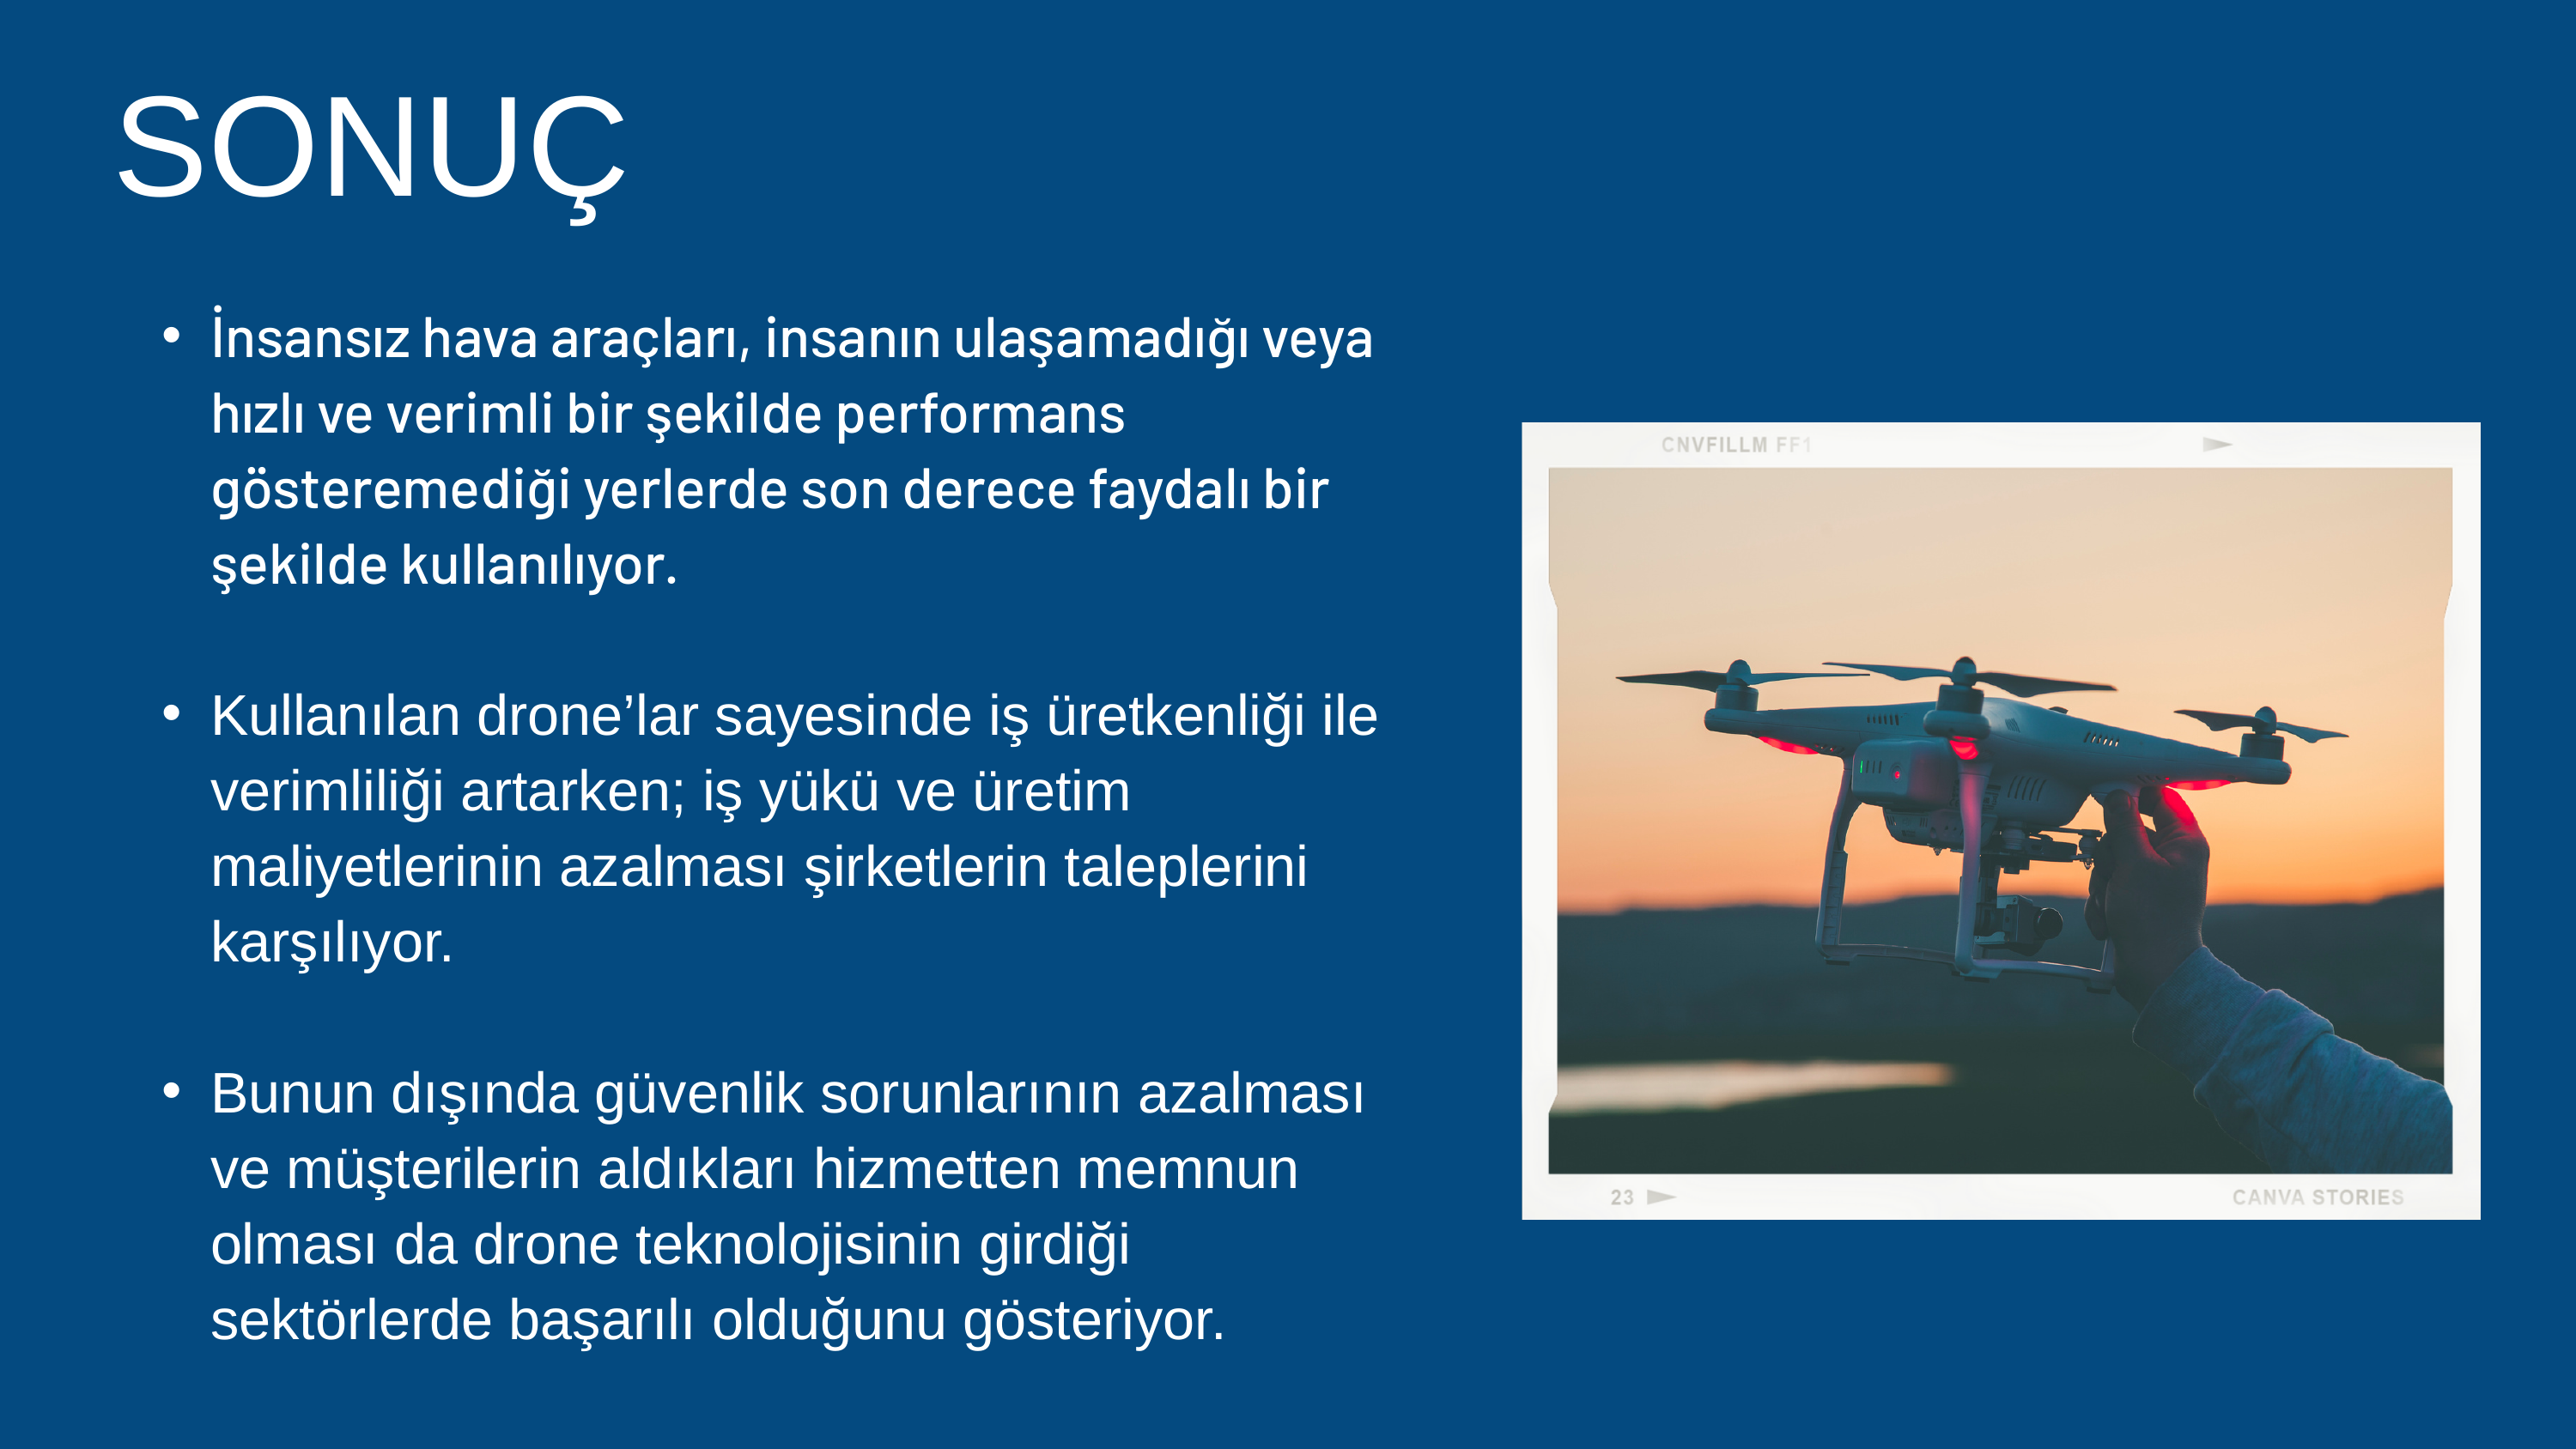

SONUÇ
İnsansız hava araçları, insanın ulaşamadığı veya hızlı ve verimli bir şekilde performans gösteremediği yerlerde son derece faydalı bir şekilde kullanılıyor.

Kullanılan drone’lar sayesinde iş üretkenliği ile verimliliği artarken; iş yükü ve üretim maliyetlerinin azalması şirketlerin taleplerini karşılıyor.

Bunun dışında güvenlik sorunlarının azalması ve müşterilerin aldıkları hizmetten memnun olması da drone teknolojisinin girdiği sektörlerde başarılı olduğunu gösteriyor.